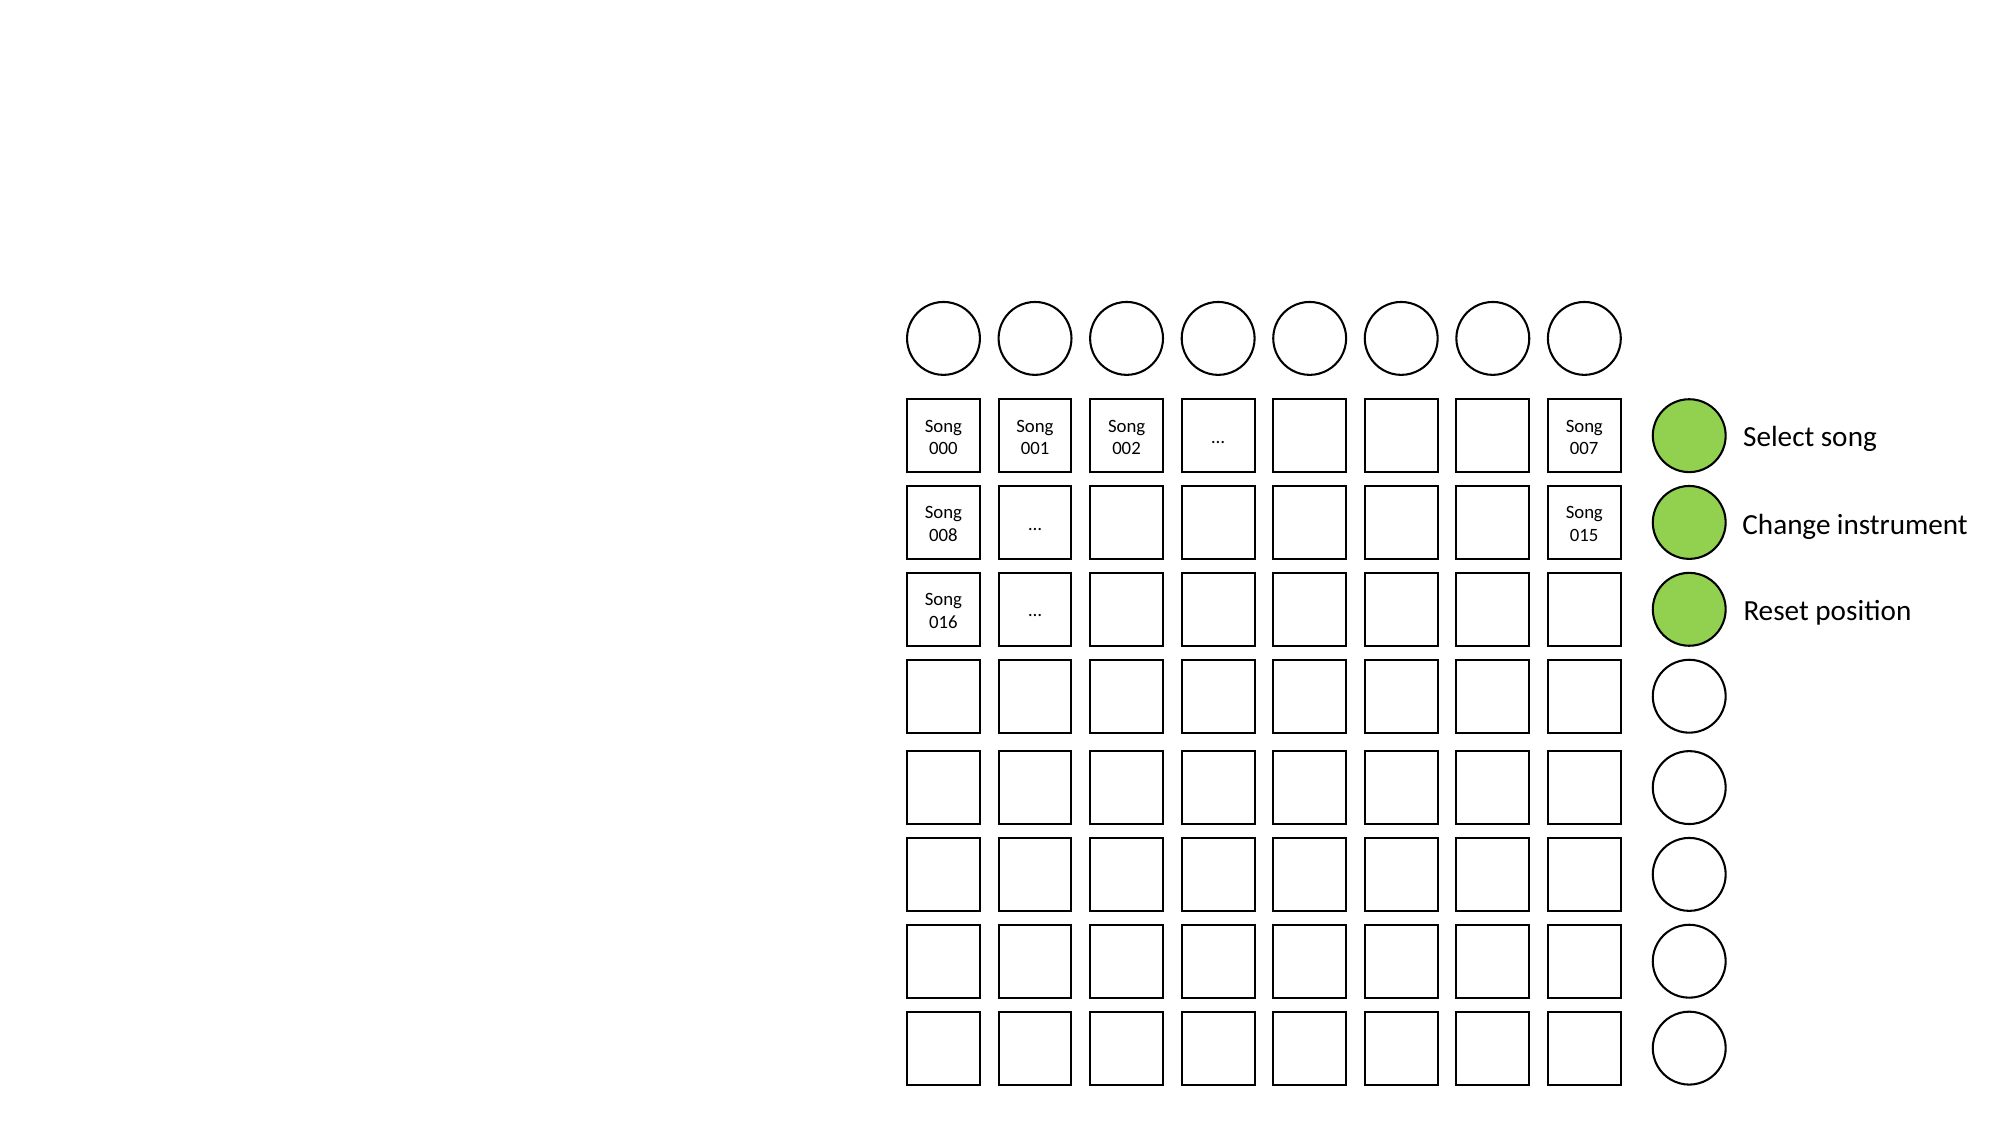

Song
000
Song
008
Song
016

Song
001
…
…

Song
002

…

Song
007
Song
015

Select song
Change instrument
Reset position